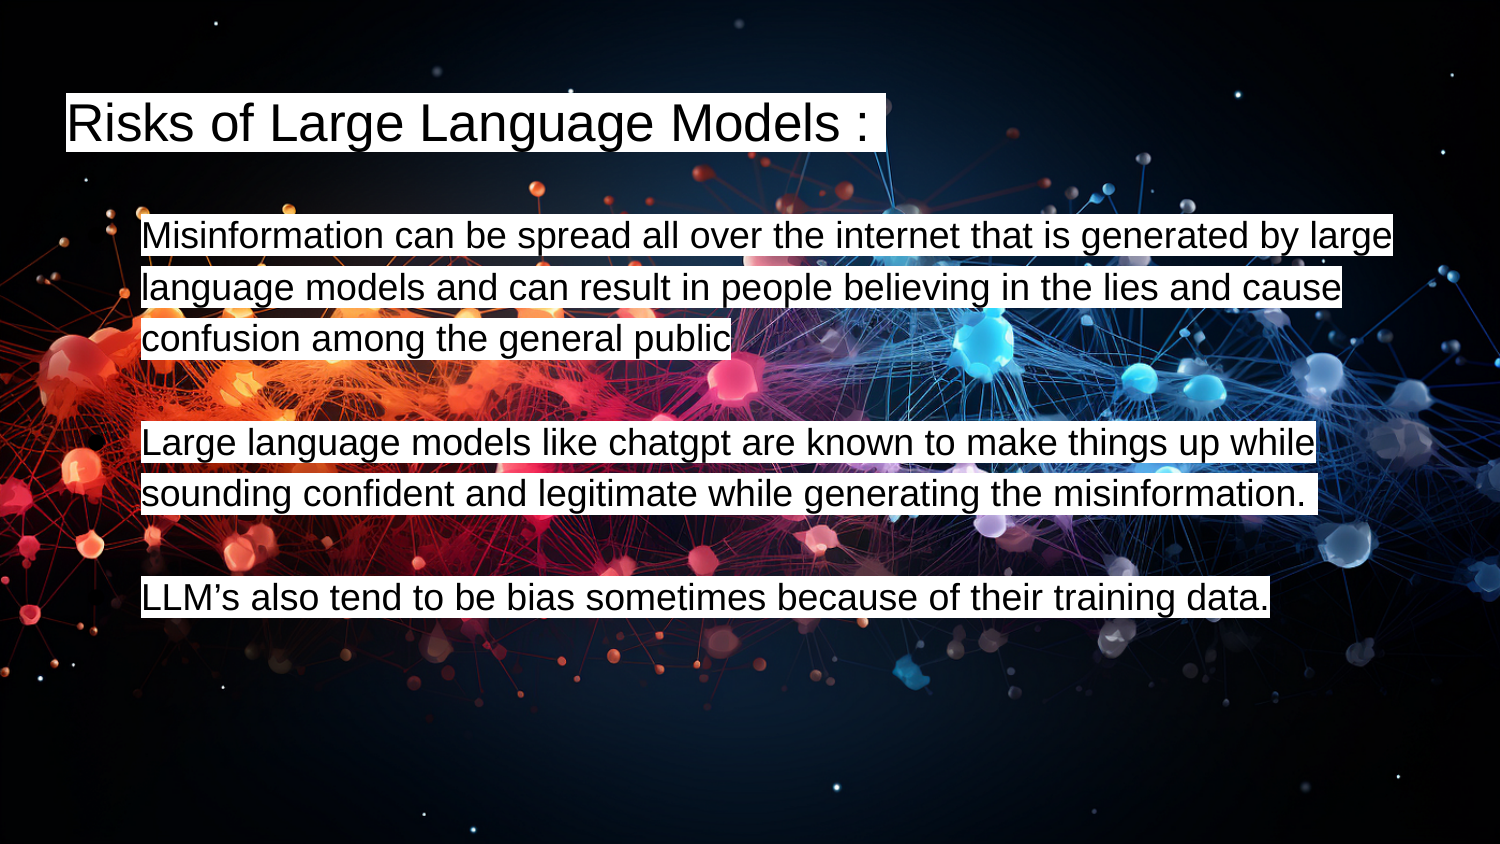

# Risks of Large Language Models :
Misinformation can be spread all over the internet that is generated by large language models and can result in people believing in the lies and cause confusion among the general public

Large language models like chatgpt are known to make things up while sounding confident and legitimate while generating the misinformation.

LLM’s also tend to be bias sometimes because of their training data.